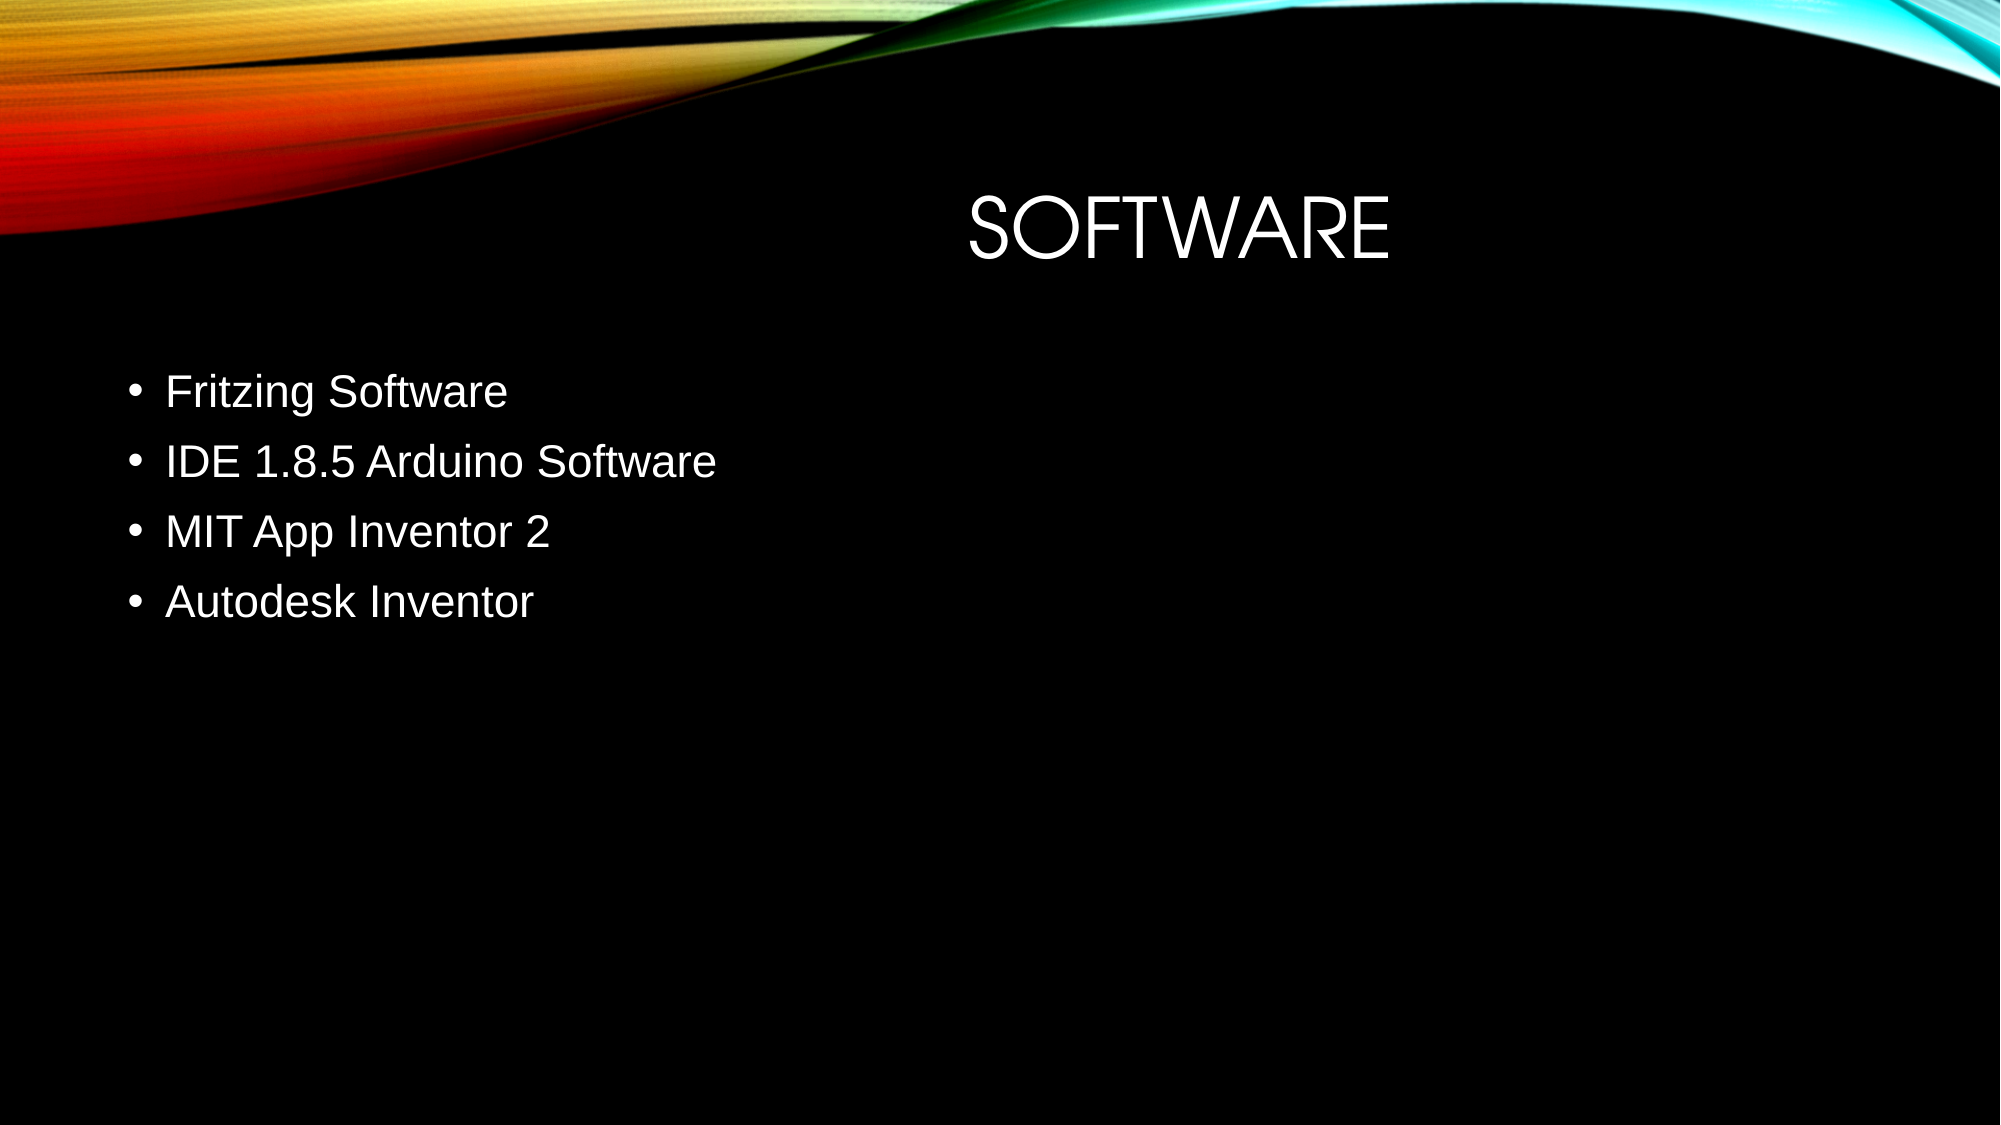

# Software
Fritzing Software
IDE 1.8.5 Arduino Software
MIT App Inventor 2
Autodesk Inventor